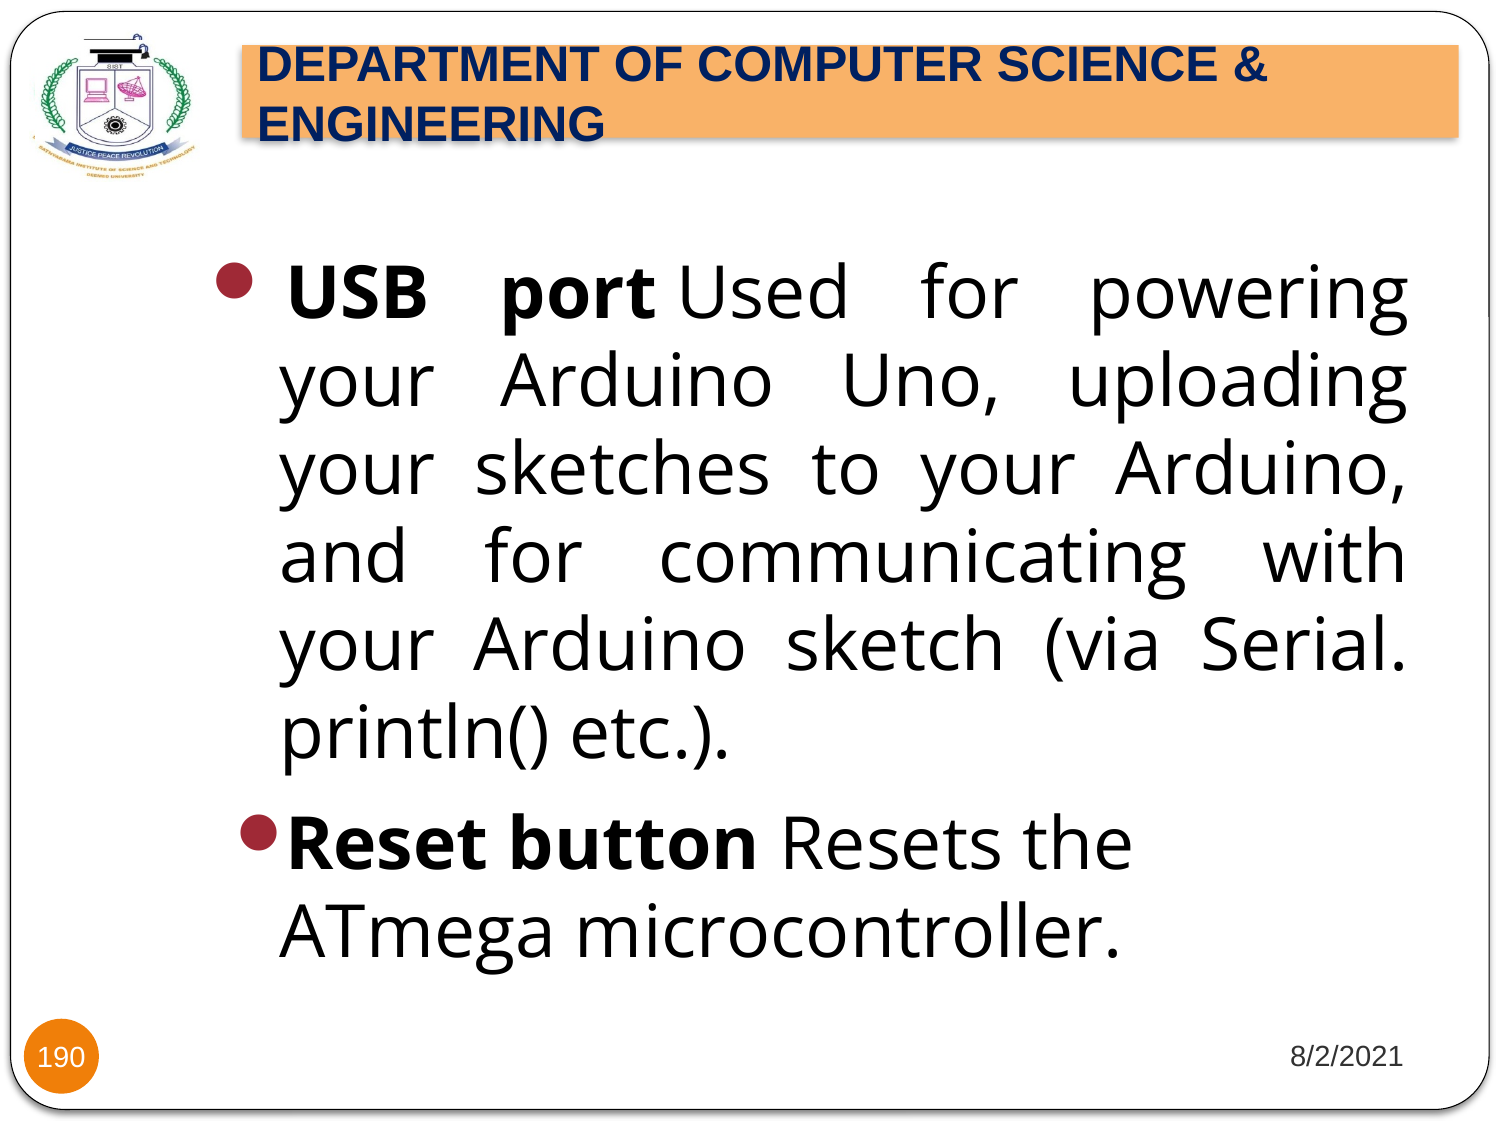

USB port Used for powering your Arduino Uno, uploading your sketches to your Arduino, and for communicating with your Arduino sketch (via Serial. println() etc.).
Reset button Resets the ATmega microcontroller.

8/2/2021
190